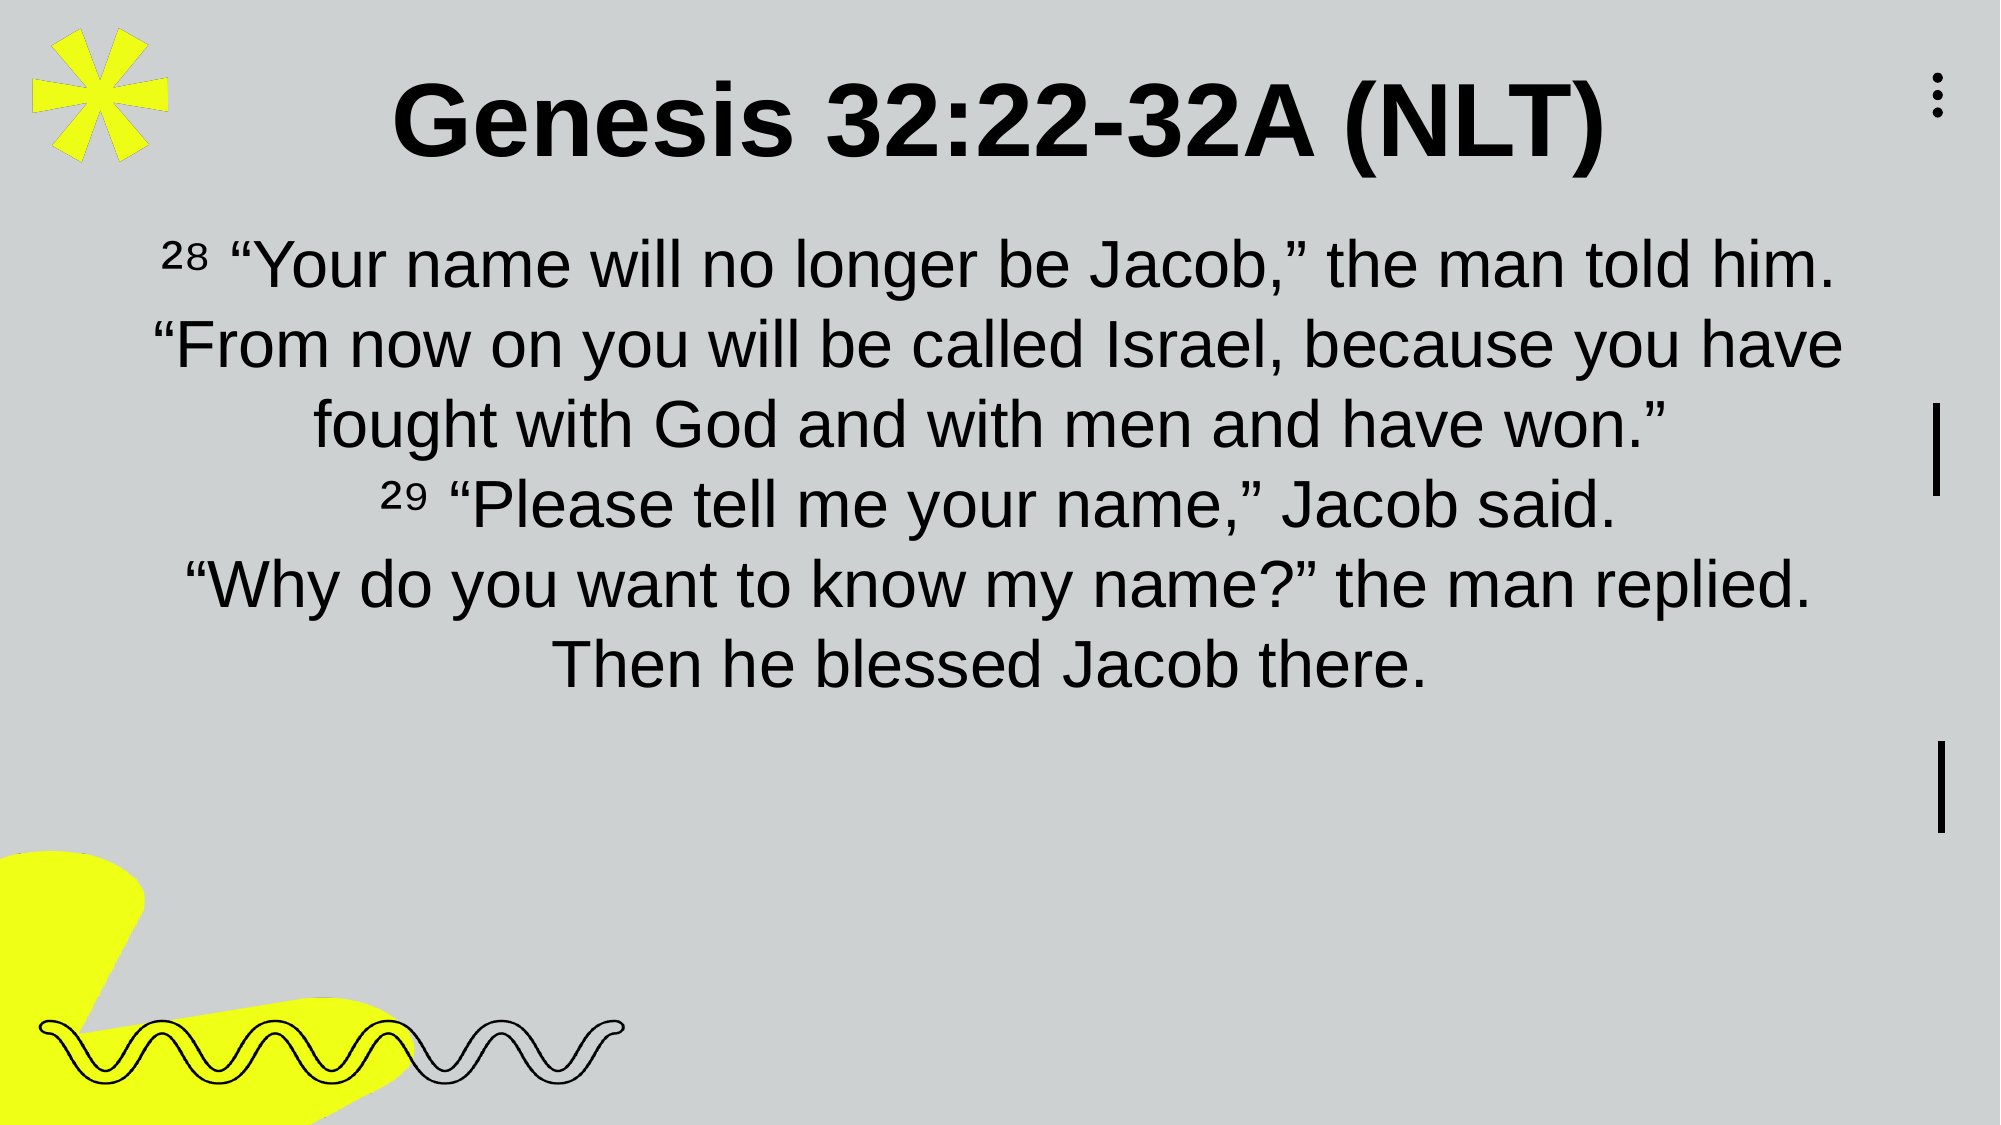

Genesis 32:22-32A (NLT)
²⁸ “Your name will no longer be Jacob,” the man told him. “From now on you will be called Israel, because you have fought with God and with men and have won.”
²⁹ “Please tell me your name,” Jacob said.
“Why do you want to know my name?” the man replied. Then he blessed Jacob there.